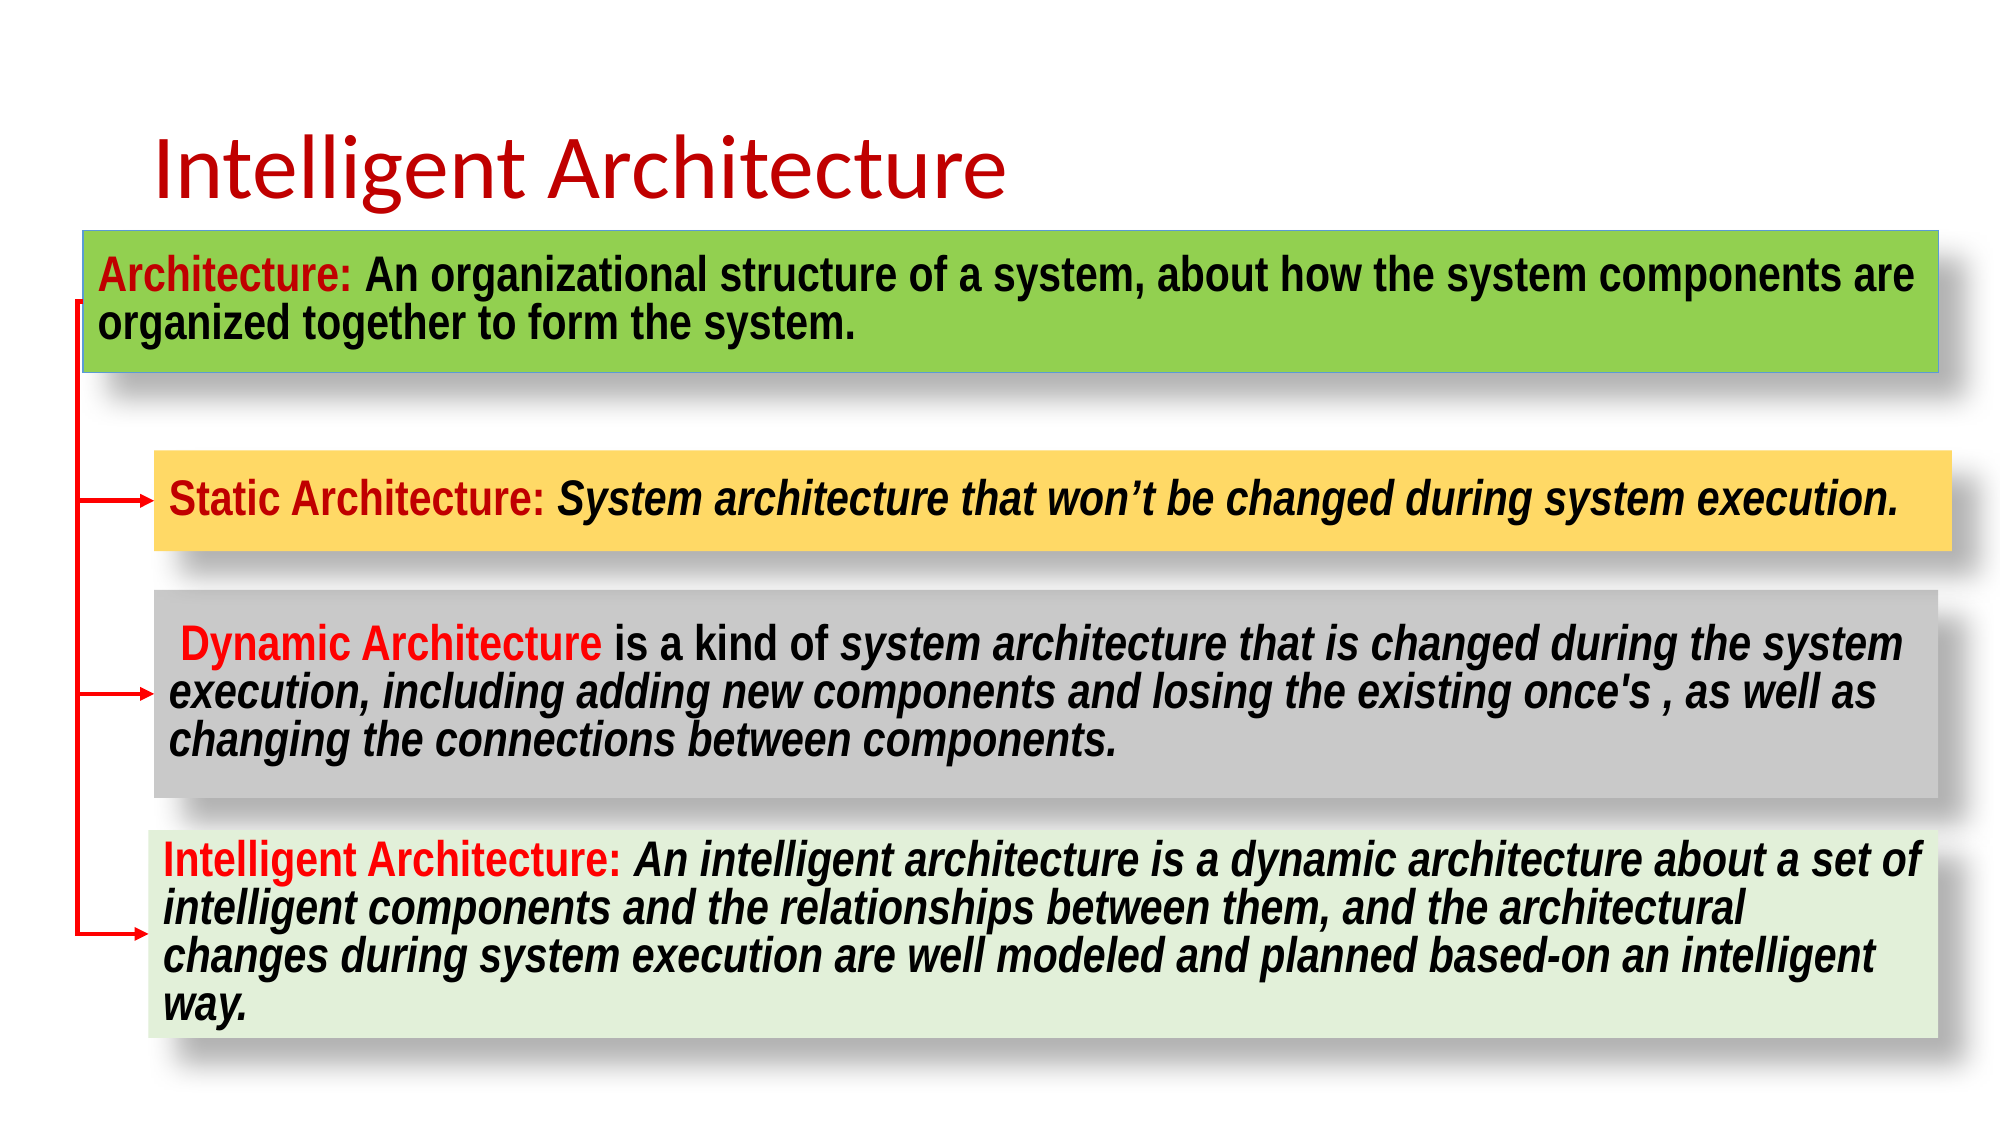

# Intelligent Architecture
Architecture: An organizational structure of a system, about how the system components are organized together to form the system.
Static Architecture: System architecture that won’t be changed during system execution.
 Dynamic Architecture is a kind of system architecture that is changed during the system execution, including adding new components and losing the existing once's , as well as changing the connections between components.
Intelligent Architecture: An intelligent architecture is a dynamic architecture about a set of intelligent components and the relationships between them, and the architectural changes during system execution are well modeled and planned based-on an intelligent way.